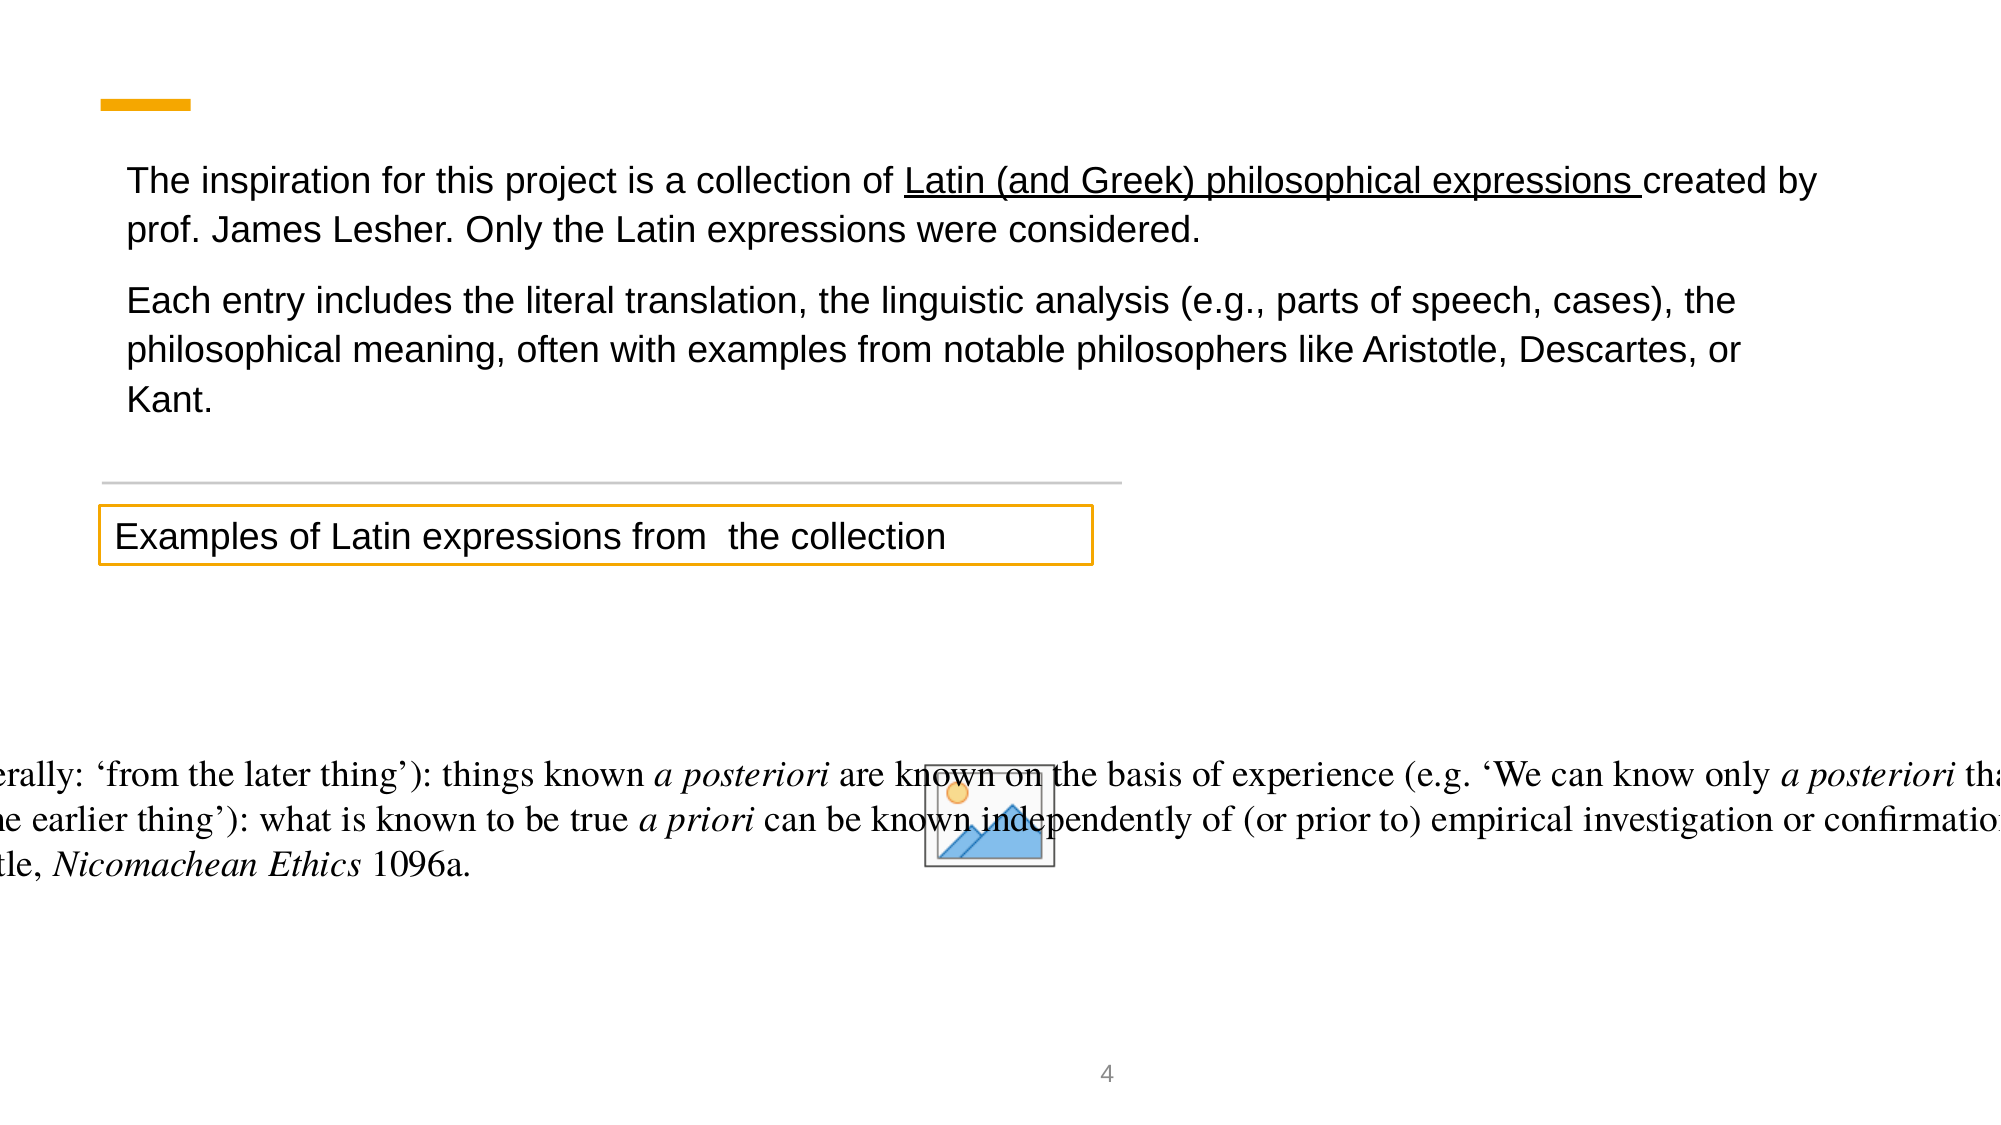

The inspiration for this project is a collection of Latin (and Greek) philosophical expressions created by prof. James Lesher. Only the Latin expressions were considered.
Each entry includes the literal translation, the linguistic analysis (e.g., parts of speech, cases), the philosophical meaning, often with examples from notable philosophers like Aristotle, Descartes, or Kant.
Examples of Latin expressions from  the collection
A posteriori: preposition + the ablative neuter singular of the comparative adjective posterior/posteriorus (literally: ‘from the later thing’): things known a posteriori are known on the basis of experience (e.g. ‘We can know only a posteriori that all swans are white’).
A priori: preposition + the ablative neuter singular of the comparative adjective prior/prius (literally: ‘from the earlier thing’): what is known to be true a priori can be known independently of (or prior to) empirical investigation or confirmation (e.g. ‘Kant held that we can know a priori that a straight line is the shortest distance between two points.’)
Amicus Plato sed magis amica veritas: ‘Plato is a friend but truth is a greater friend’, based loosely on Aristotle, Nicomachean Ethics 1096a.
4